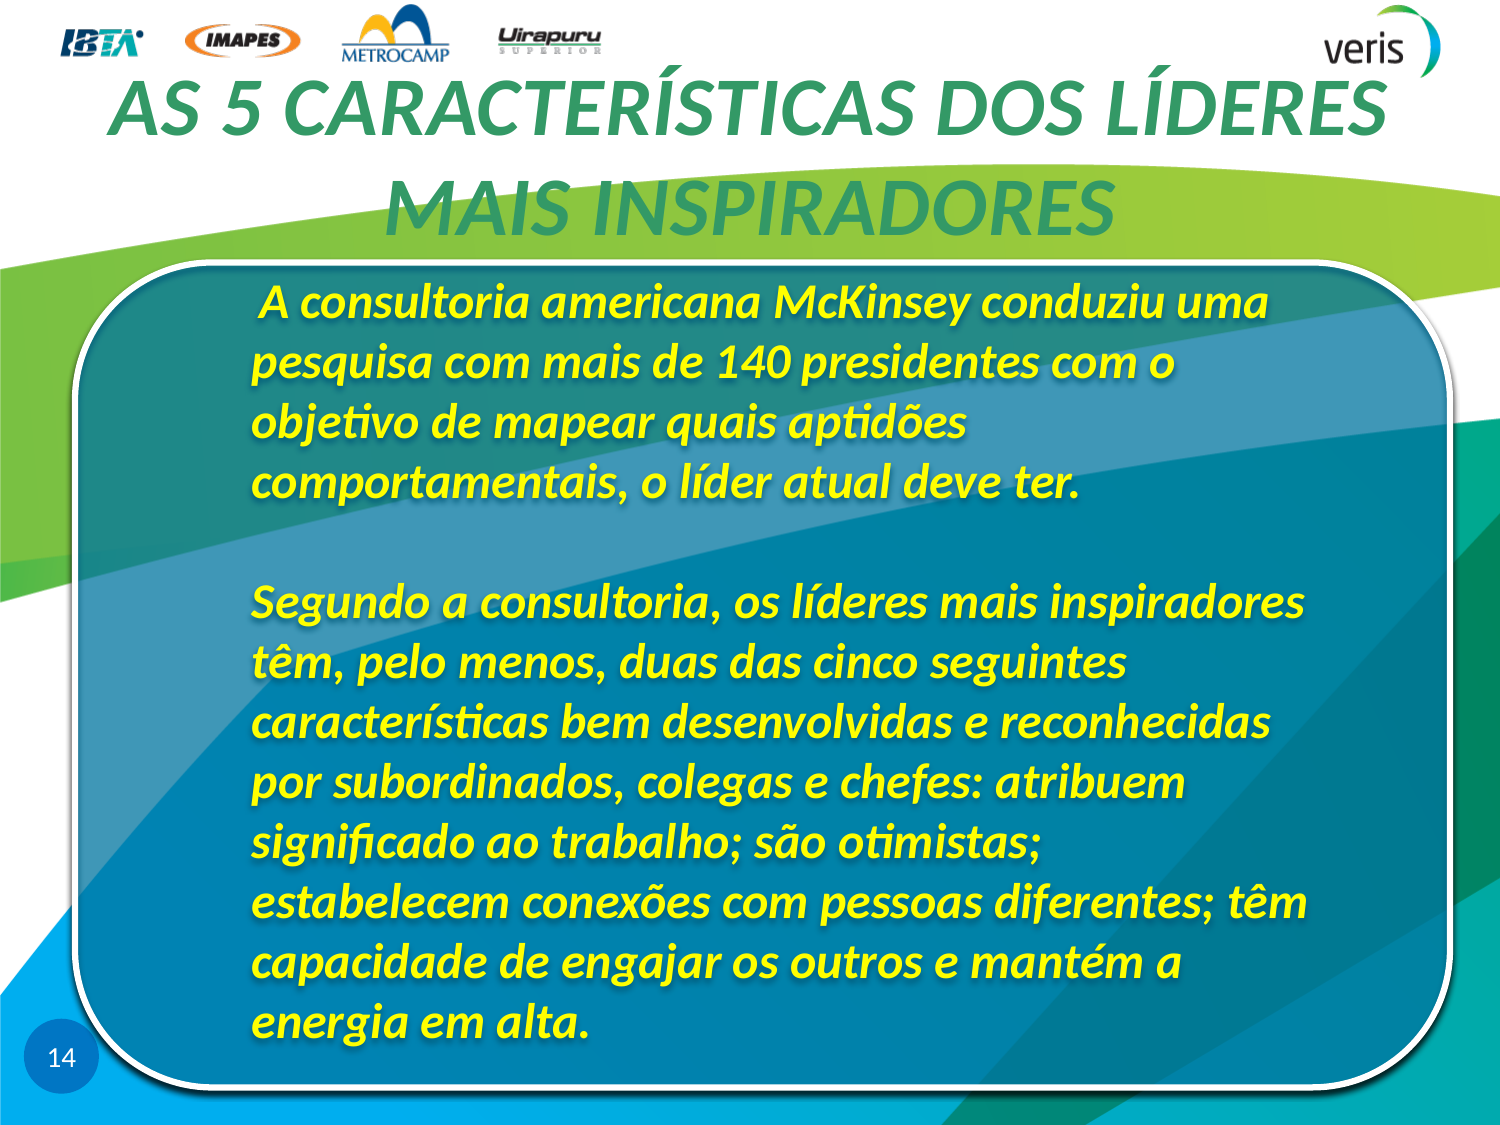

# AS 5 CARACTERÍSTICAS DOS LÍDERES MAIS INSPIRADORES

    A consultoria americana McKinsey conduziu uma pesquisa com mais de 140 presidentes com o objetivo de mapear quais aptidões comportamentais, o líder atual deve ter.
Segundo a consultoria, os líderes mais inspiradores têm, pelo menos, duas das cinco seguintes características bem desenvolvidas e reconhecidas por subordinados, colegas e chefes: atribuem significado ao trabalho; são otimistas; estabelecem conexões com pessoas diferentes; têm capacidade de engajar os outros e mantém a energia em alta.
14